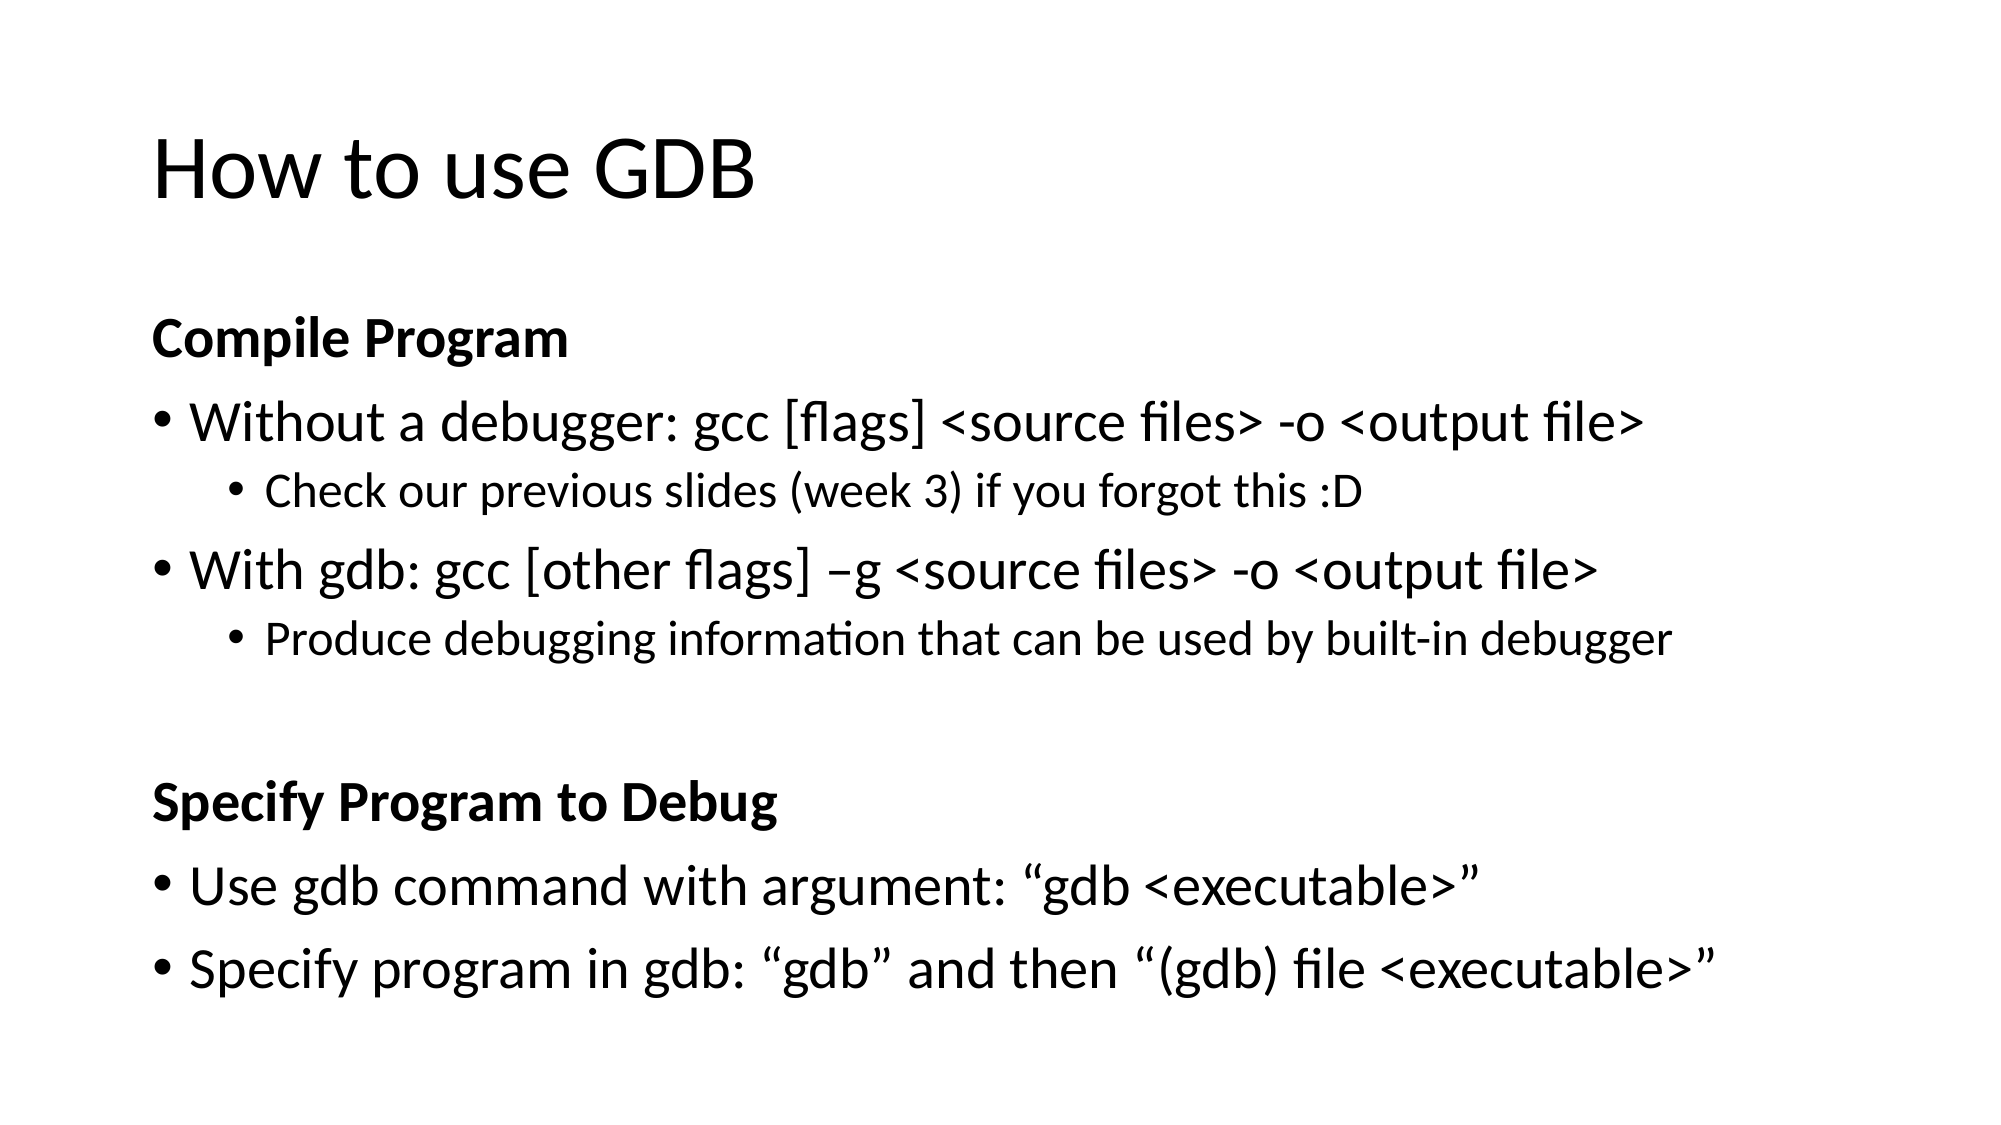

# How to use GDB
Compile Program
Without a debugger: gcc [flags] <source files> -o <output file>
Check our previous slides (week 3) if you forgot this :D
With gdb: gcc [other flags] –g <source files> -o <output file>
Produce debugging information that can be used by built-in debugger

Specify Program to Debug
Use gdb command with argument: “gdb <executable>”
Specify program in gdb: “gdb” and then “(gdb) file <executable>”